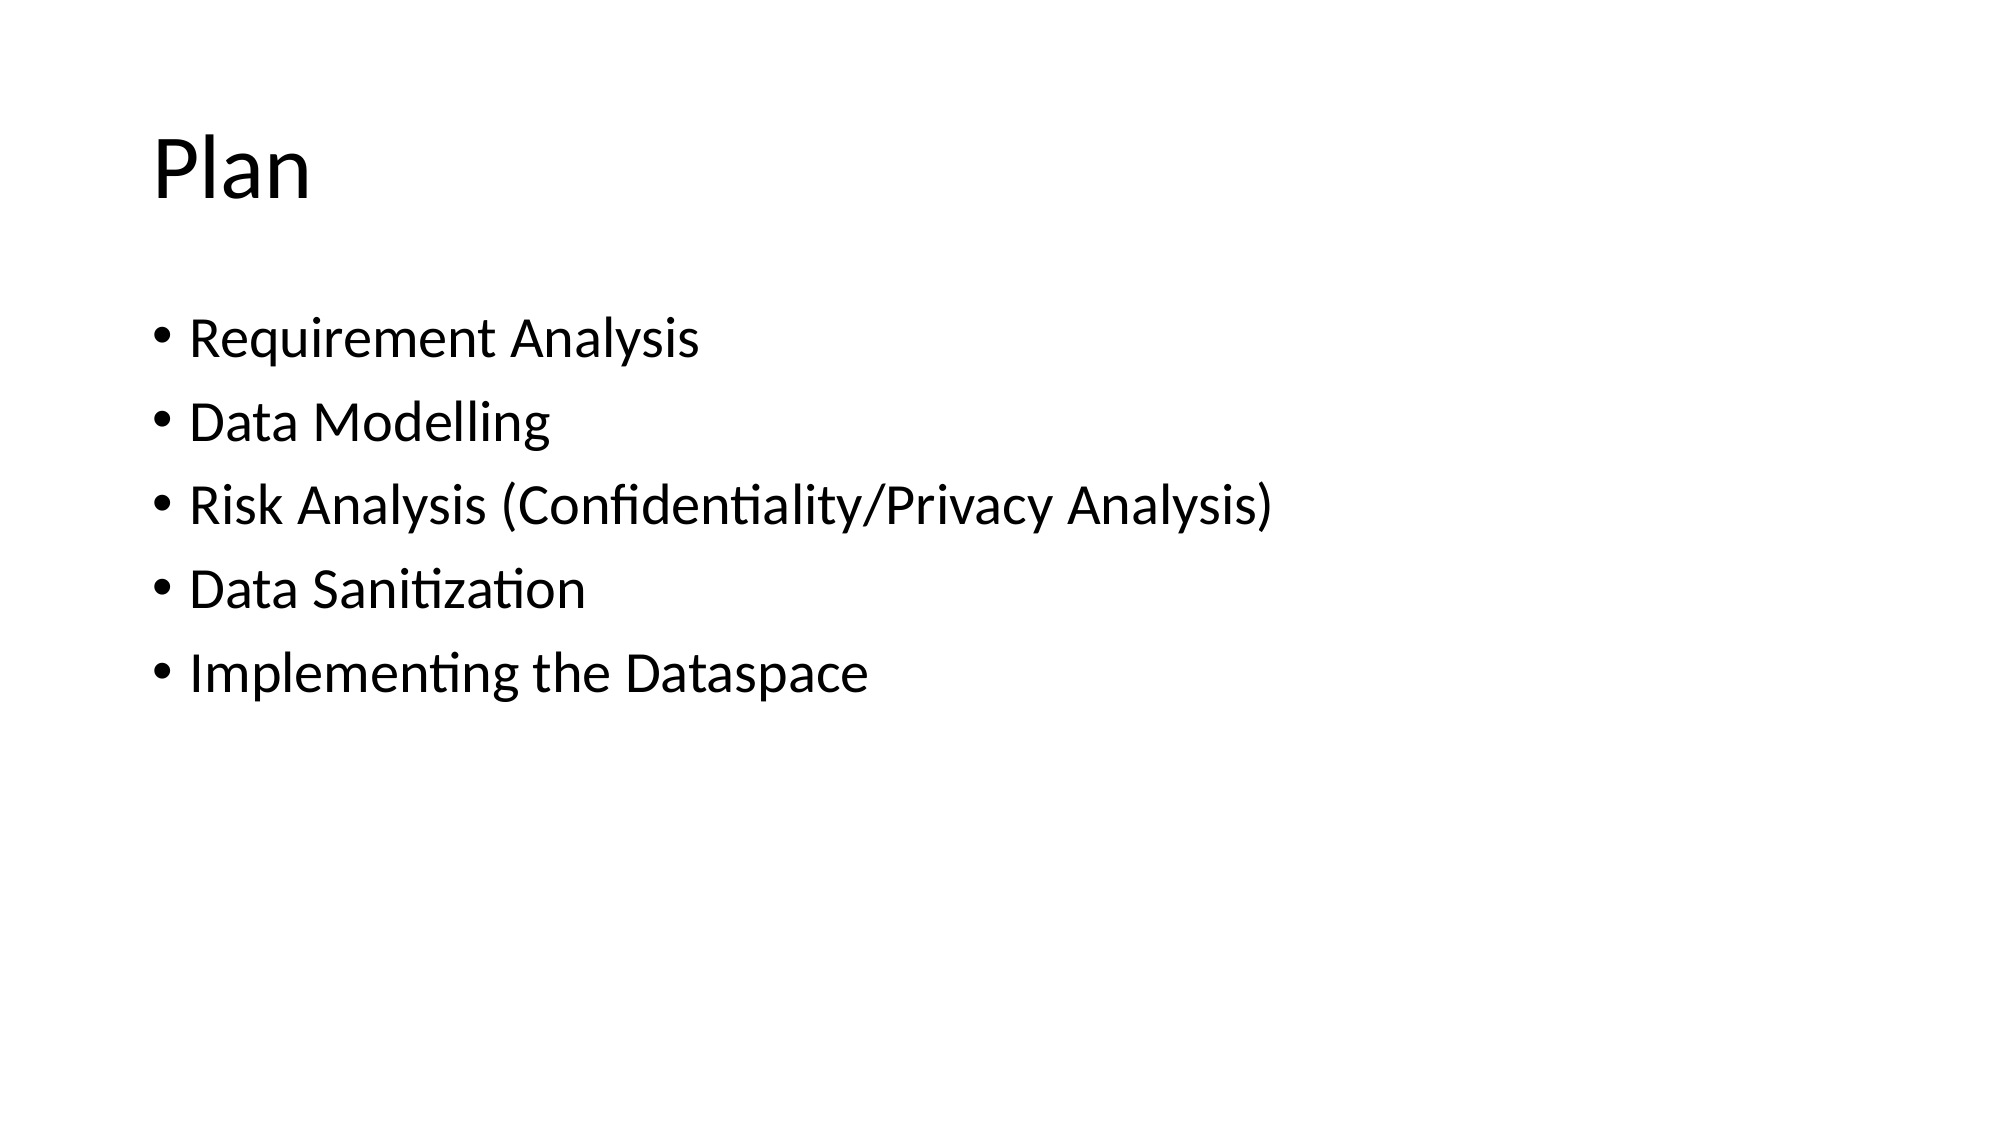

# Plan
Requirement Analysis
Data Modelling
Risk Analysis (Confidentiality/Privacy Analysis)
Data Sanitization
Implementing the Dataspace